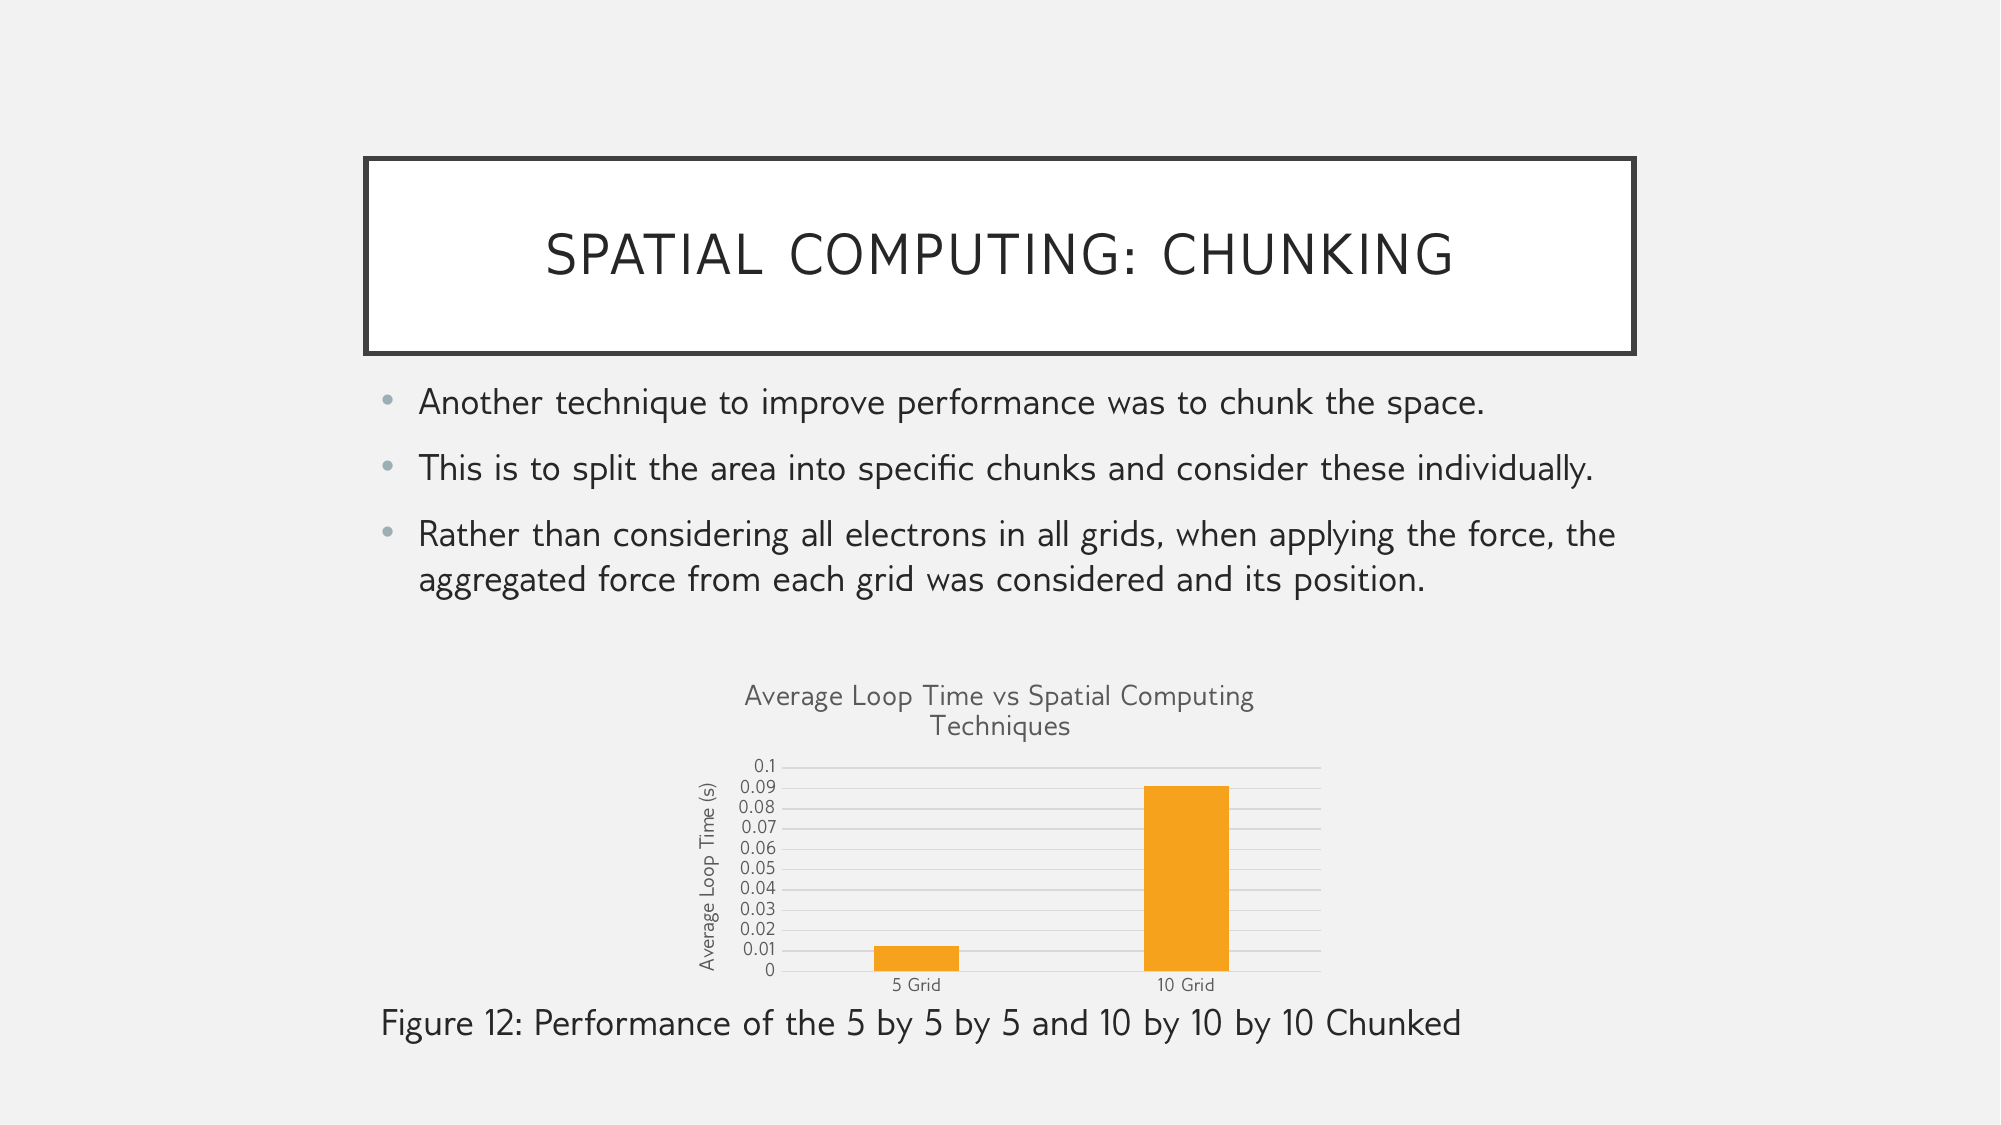

# Spatial computing: chunking
Another technique to improve performance was to chunk the space.
This is to split the area into specific chunks and consider these individually.
Rather than considering all electrons in all grids, when applying the force, the aggregated force from each grid was considered and its position.

### Chart: Average Loop Time vs Spatial Computing Techniques

| Category |  |
|---|---|
| 5 Grid | 0.012637831932773107 |
| 10 Grid | 0.09130815320000013 |
Figure 12: Performance of the 5 by 5 by 5 and 10 by 10 by 10 Chunked